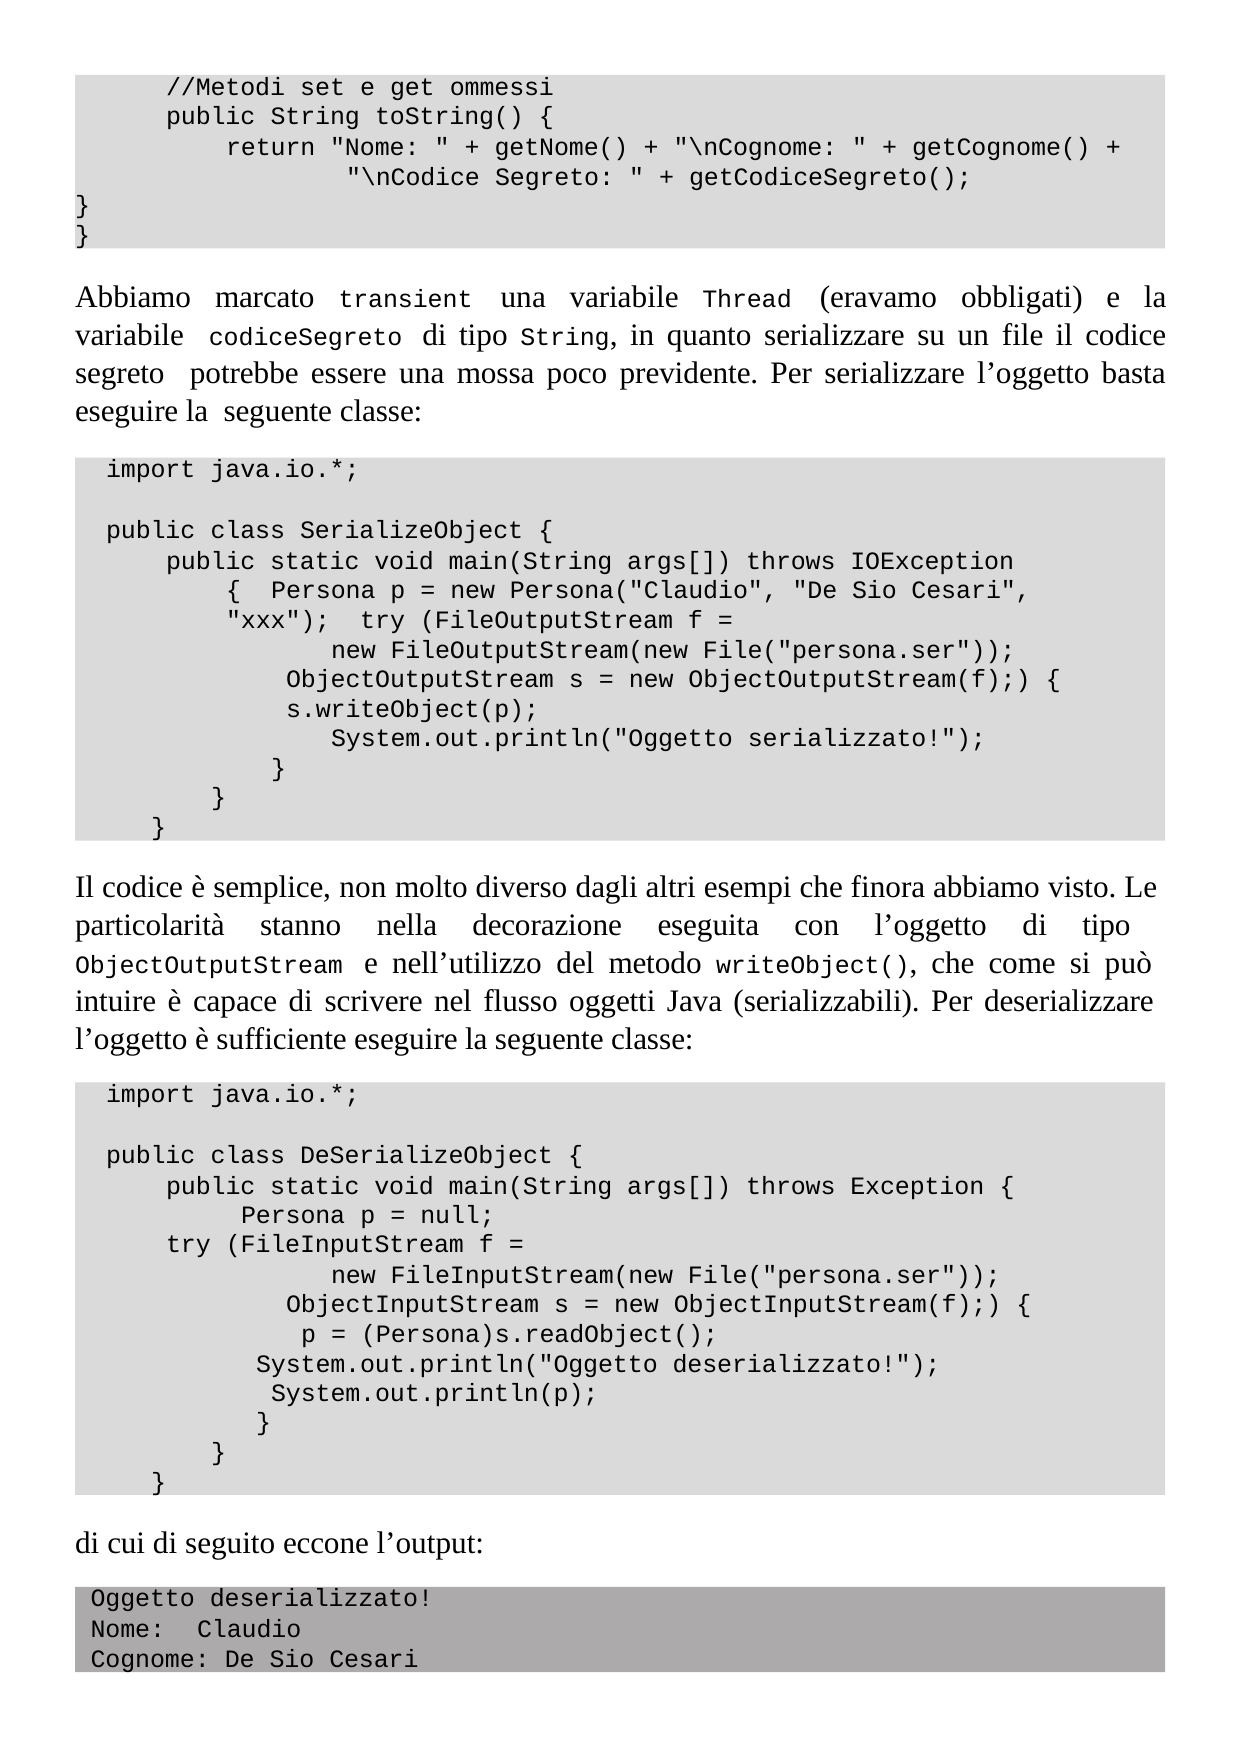

//Metodi set e get ommessi
public String toString() {
return "Nome: " + getNome() + "\nCognome: " + getCognome() +  "\nCodice Segreto: " + getCodiceSegreto();
}
}
Abbiamo marcato transient una variabile Thread (eravamo obbligati) e la variabile  codiceSegreto di tipo String, in quanto serializzare su un file il codice segreto  potrebbe essere una mossa poco previdente. Per serializzare l’oggetto basta eseguire la  seguente classe:
import java.io.*;

public class SerializeObject {
public static void main(String args[]) throws IOException {  Persona p = new Persona("Claudio", "De Sio Cesari", "xxx");  try (FileOutputStream f =
new FileOutputStream(new File("persona.ser"));  ObjectOutputStream s = new ObjectOutputStream(f);) {  s.writeObject(p);
System.out.println("Oggetto serializzato!");
}
}
}
Il codice è semplice, non molto diverso dagli altri esempi che finora abbiamo visto. Le  particolarità stanno nella decorazione eseguita con l’oggetto di tipo  ObjectOutputStream e nell’utilizzo del metodo writeObject(), che come si può  intuire è capace di scrivere nel flusso oggetti Java (serializzabili). Per deserializzare  l’oggetto è sufficiente eseguire la seguente classe:
import java.io.*;

public class DeSerializeObject {
public static void main(String args[]) throws Exception {  Persona p = null;
try (FileInputStream f =
new FileInputStream(new File("persona.ser"));  ObjectInputStream s = new ObjectInputStream(f);) {
p = (Persona)s.readObject();  System.out.println("Oggetto deserializzato!");  System.out.println(p);
}
}
}
di cui di seguito eccone l’output:
Oggetto deserializzato!
Nome: Claudio  Cognome: De Sio Cesari